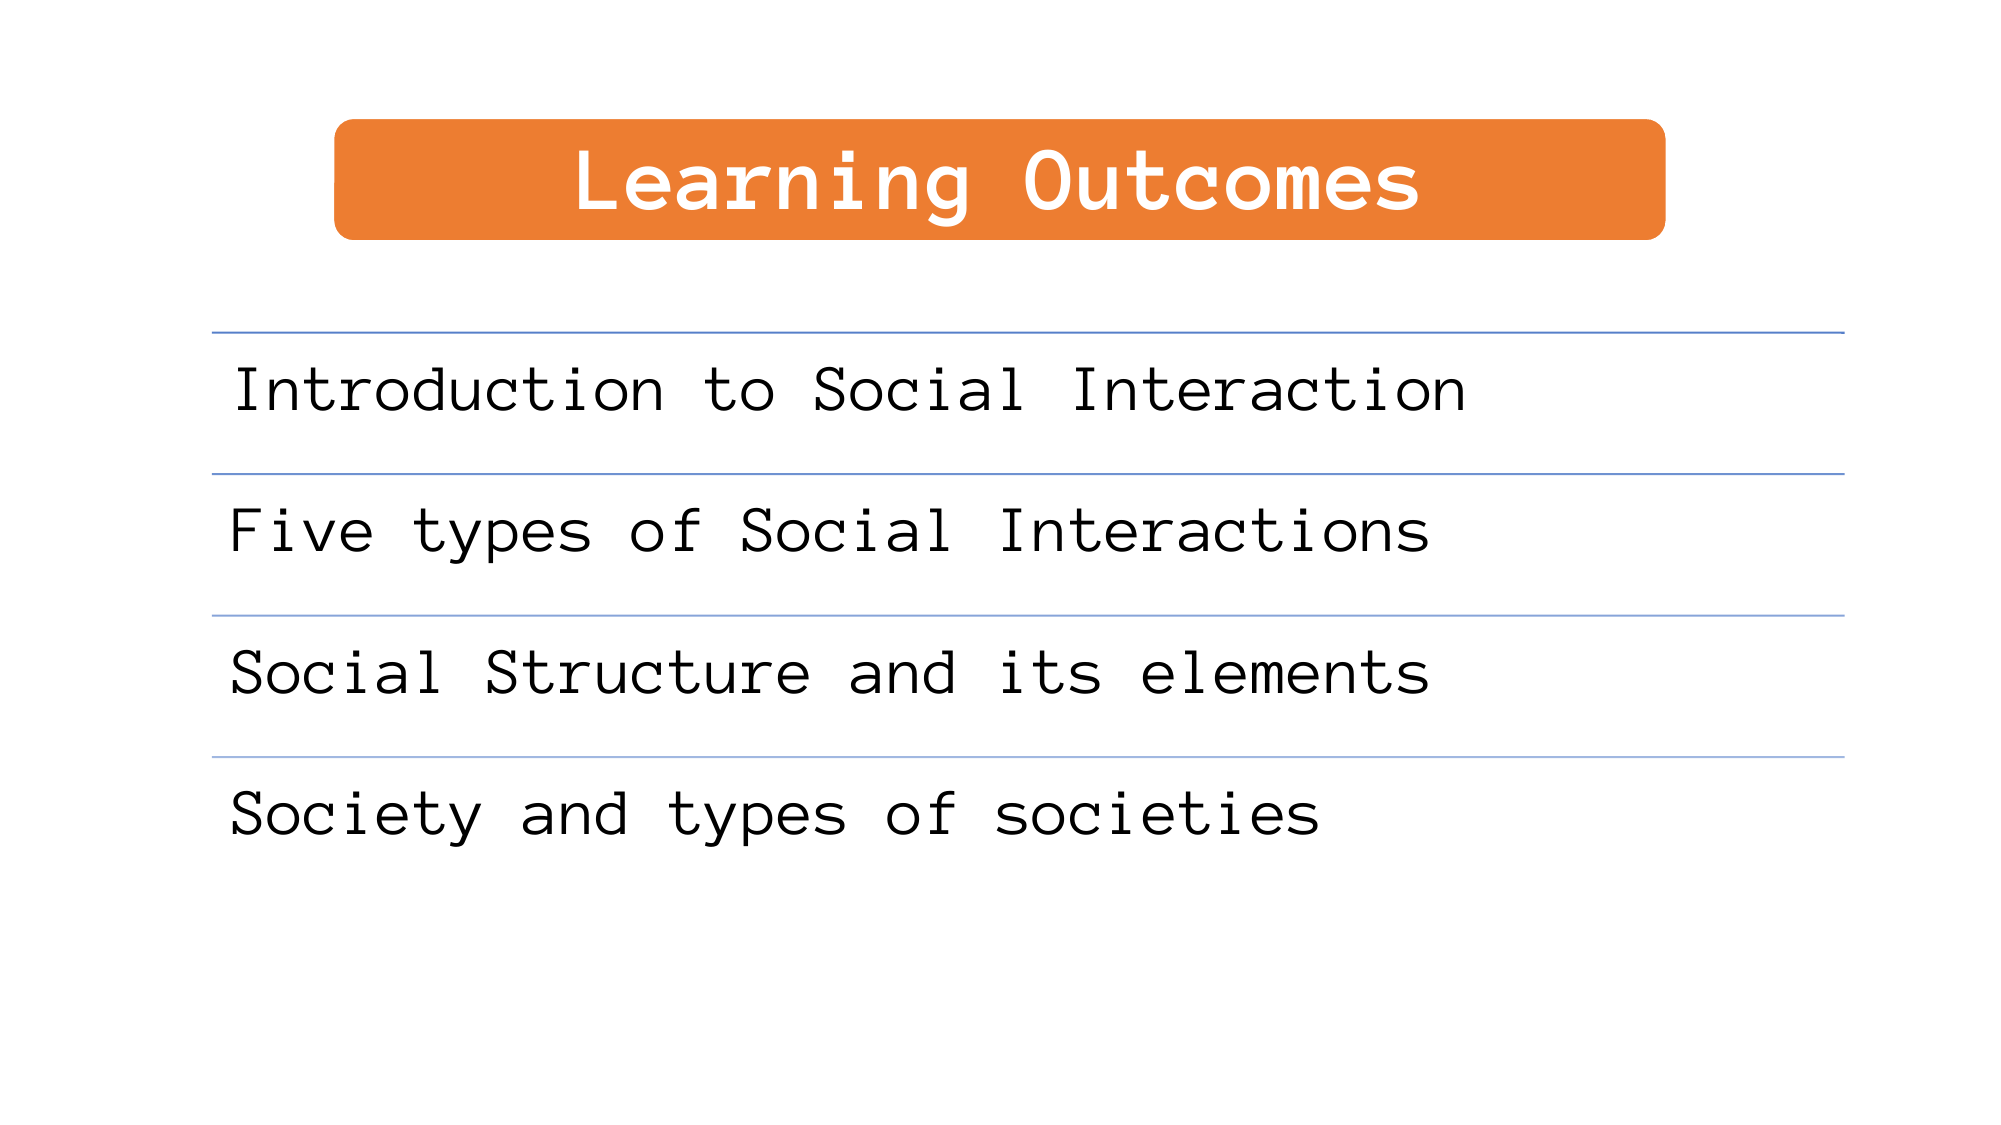

Learning Outcomes
Introduction to Social Interaction
Five types of Social Interactions
Social Structure and its elements
Society and types of societies